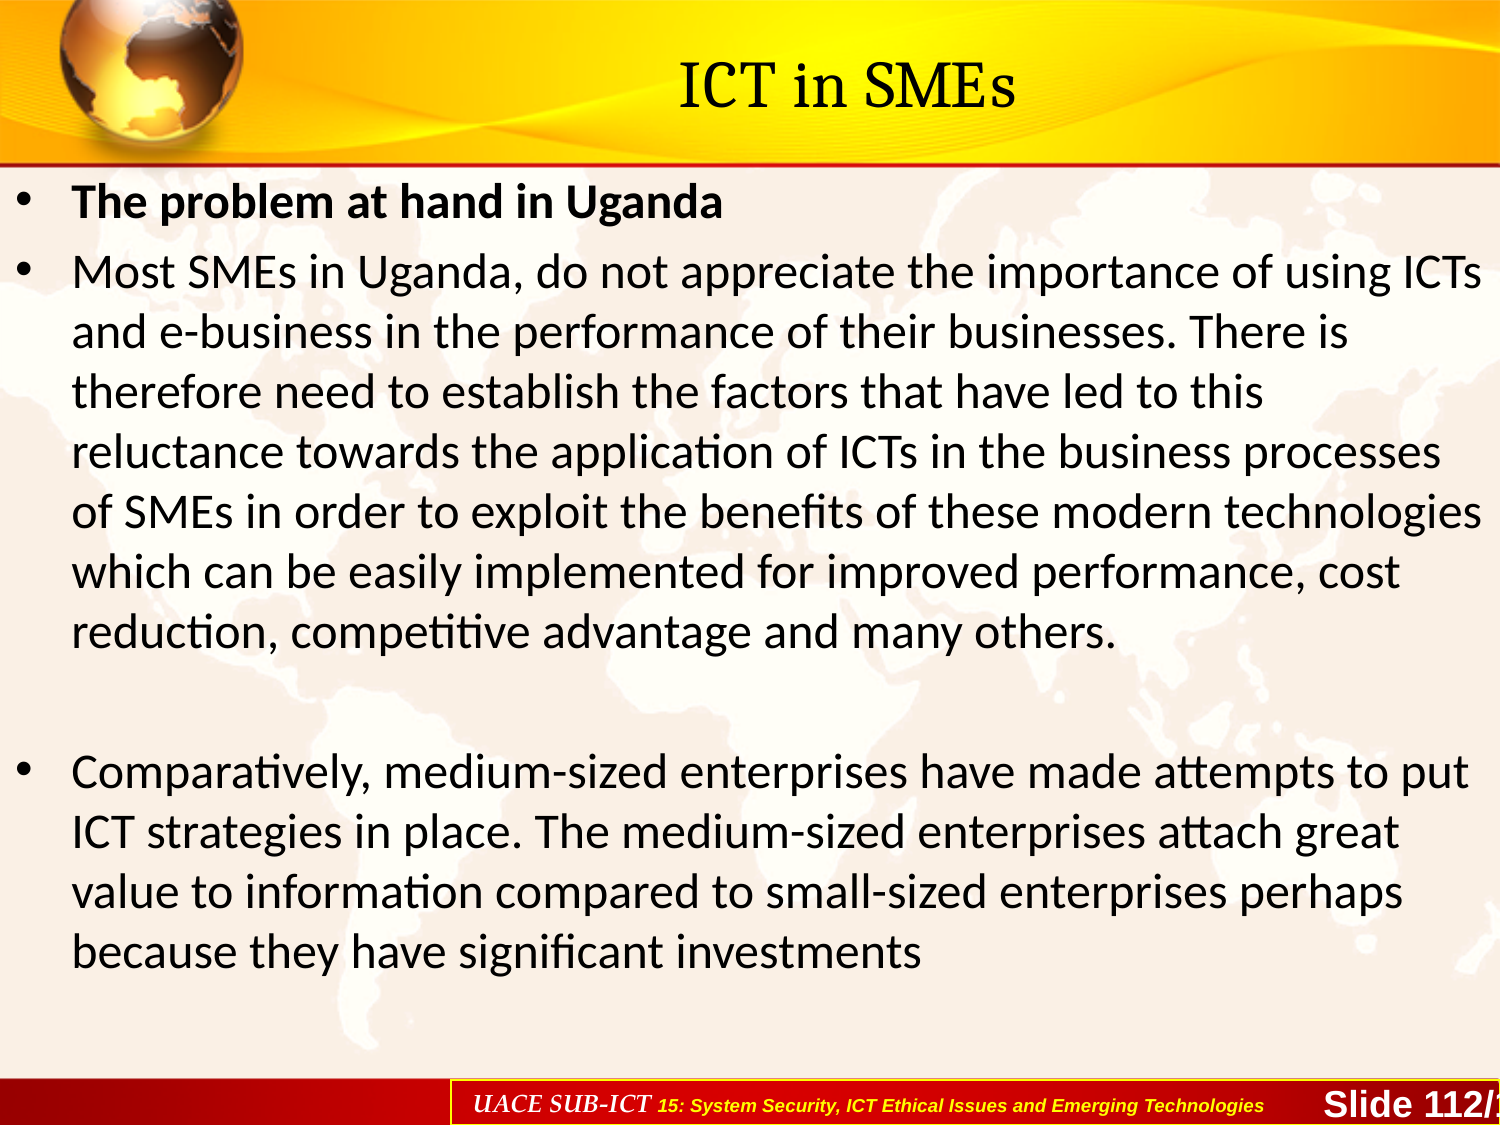

# ICT in SMEs
The problem at hand in Uganda
Most SMEs in Uganda, do not appreciate the importance of using ICTs and e-business in the performance of their businesses. There is therefore need to establish the factors that have led to this reluctance towards the application of ICTs in the business processes of SMEs in order to exploit the benefits of these modern technologies which can be easily implemented for improved performance, cost reduction, competitive advantage and many others.

Comparatively, medium-sized enterprises have made attempts to put ICT strategies in place. The medium-sized enterprises attach great value to information compared to small-sized enterprises perhaps because they have significant investments